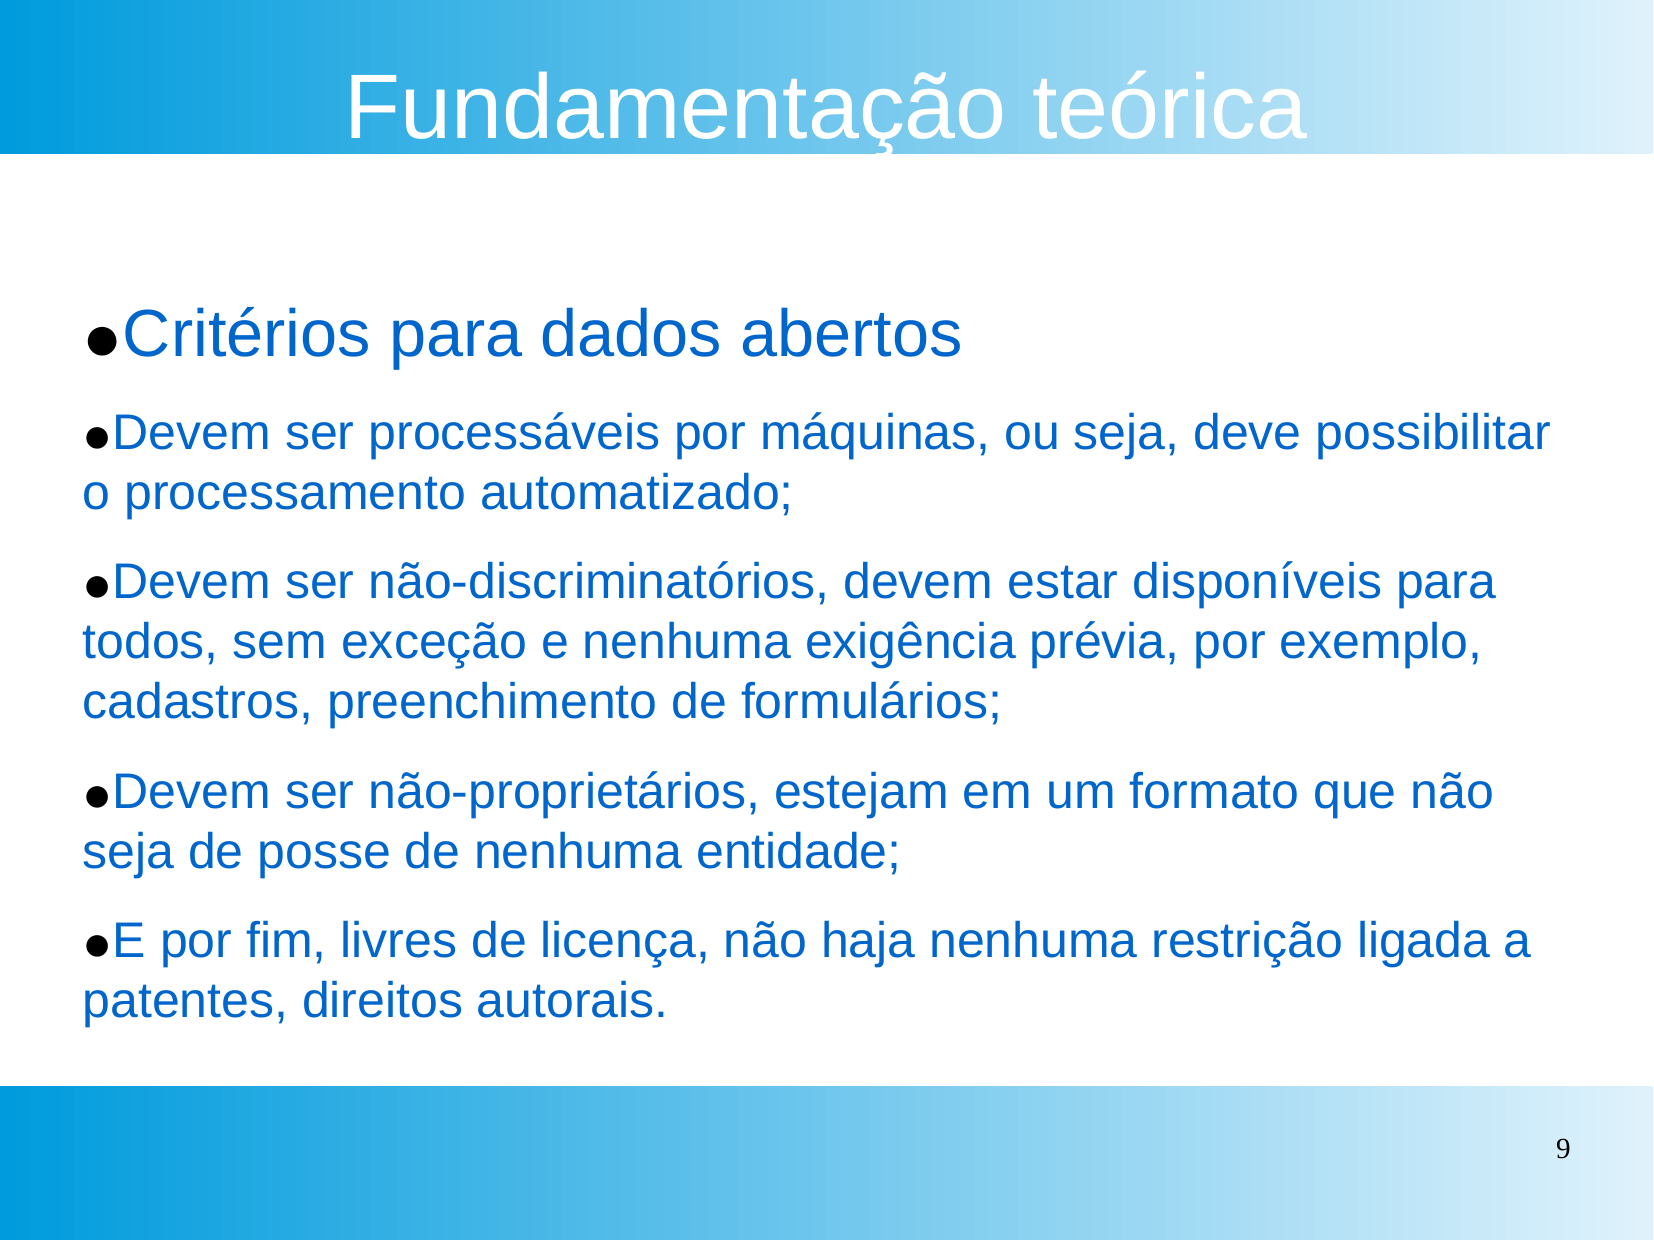

Fundamentação teórica
Critérios para dados abertos
Devem ser processáveis por máquinas, ou seja, deve possibilitar o processamento automatizado;
Devem ser não-discriminatórios, devem estar disponíveis para todos, sem exceção e nenhuma exigência prévia, por exemplo, cadastros, preenchimento de formulários;
Devem ser não-proprietários, estejam em um formato que não seja de posse de nenhuma entidade;
E por fim, livres de licença, não haja nenhuma restrição ligada a patentes, direitos autorais.
9